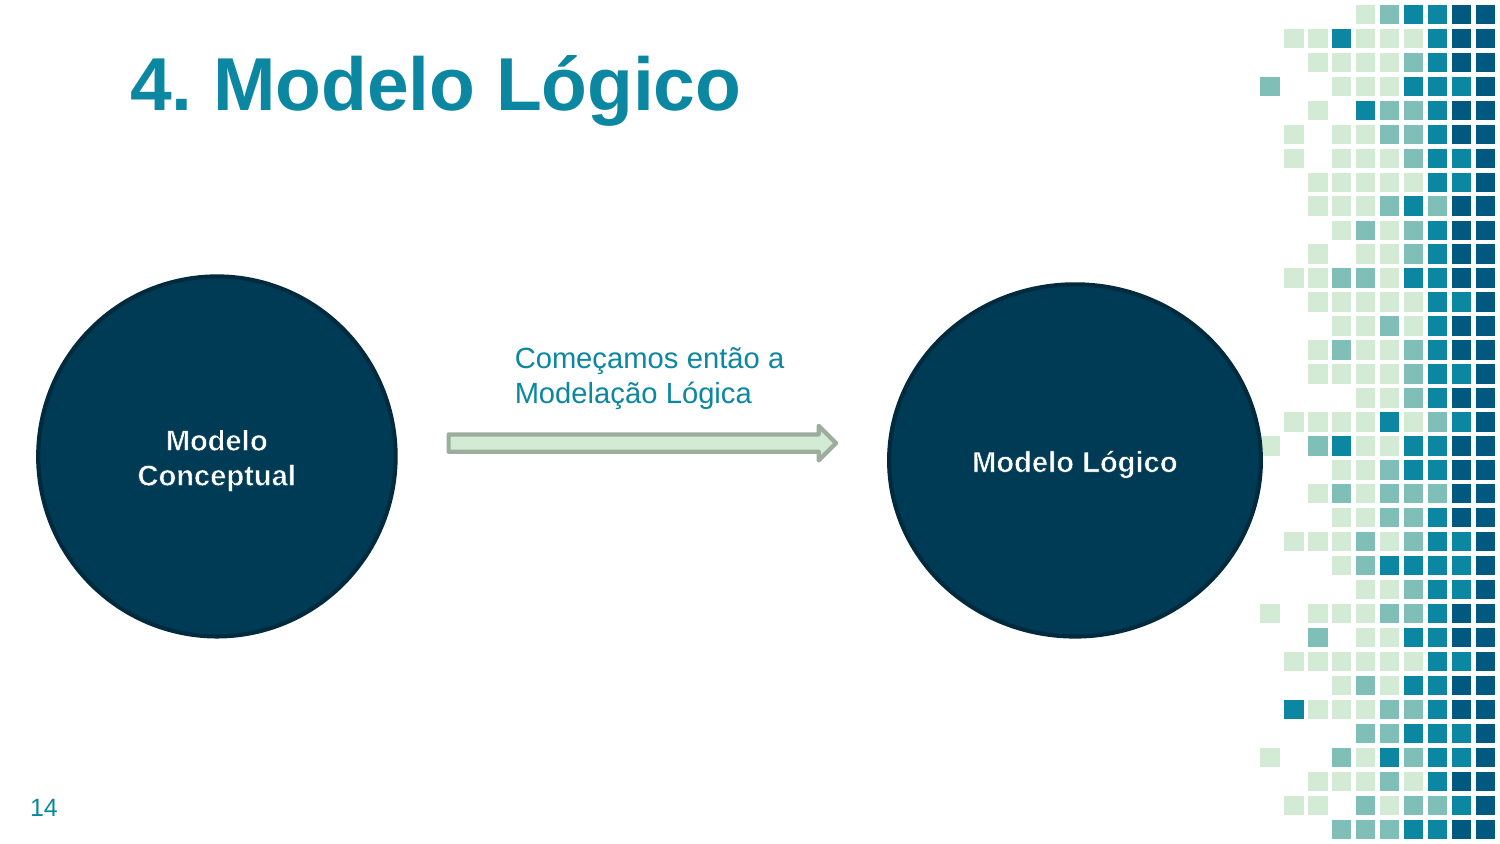

# 4. Modelo Lógico
Modelo Conceptual
Modelo Lógico
Começamos então a Modelação Lógica

14